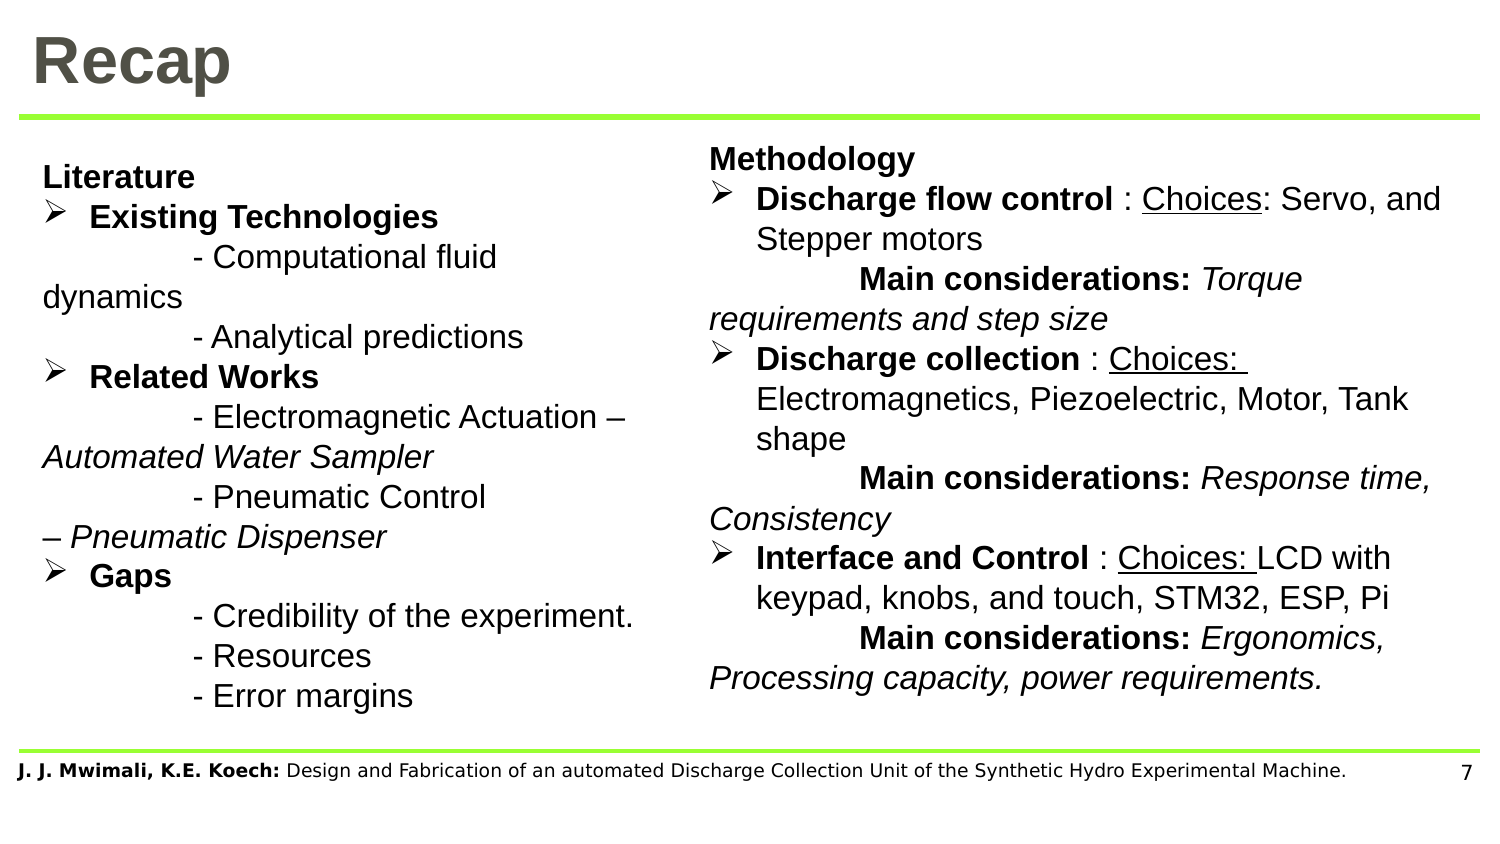

# Recap
Methodology
Discharge flow control : Choices: Servo, and Stepper motors
	Main considerations: Torque requirements and step size
Discharge collection : Choices:  Electromagnetics, Piezoelectric, Motor, Tank shape
	Main considerations: Response time, Consistency
Interface and Control : Choices: LCD with keypad, knobs, and touch, STM32, ESP, Pi
	Main considerations: Ergonomics, Processing capacity, power requirements.

Literature
Existing Technologies
	- Computational fluid dynamics
	- Analytical predictions
Related Works
  	- Electromagnetic Actuation – Automated Water Sampler
	- Pneumatic Control
– Pneumatic Dispenser
Gaps
 	- Credibility of the experiment.
	- Resources
	- Error margins